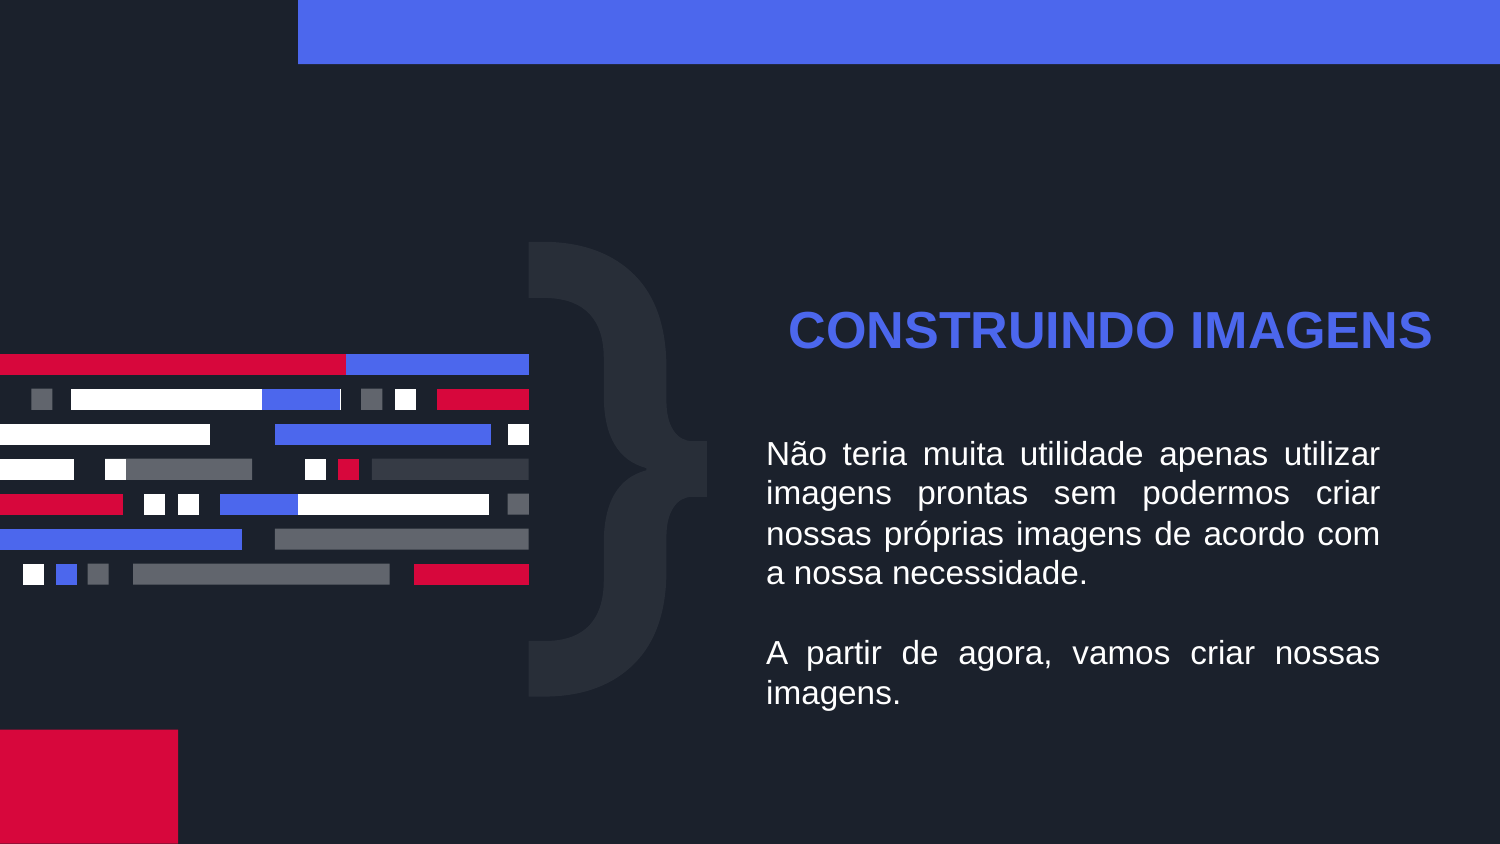

# CONSTRUINDO IMAGENS
Não teria muita utilidade apenas utilizar imagens prontas sem podermos criar nossas próprias imagens de acordo com a nossa necessidade.

A partir de agora, vamos criar nossas imagens.